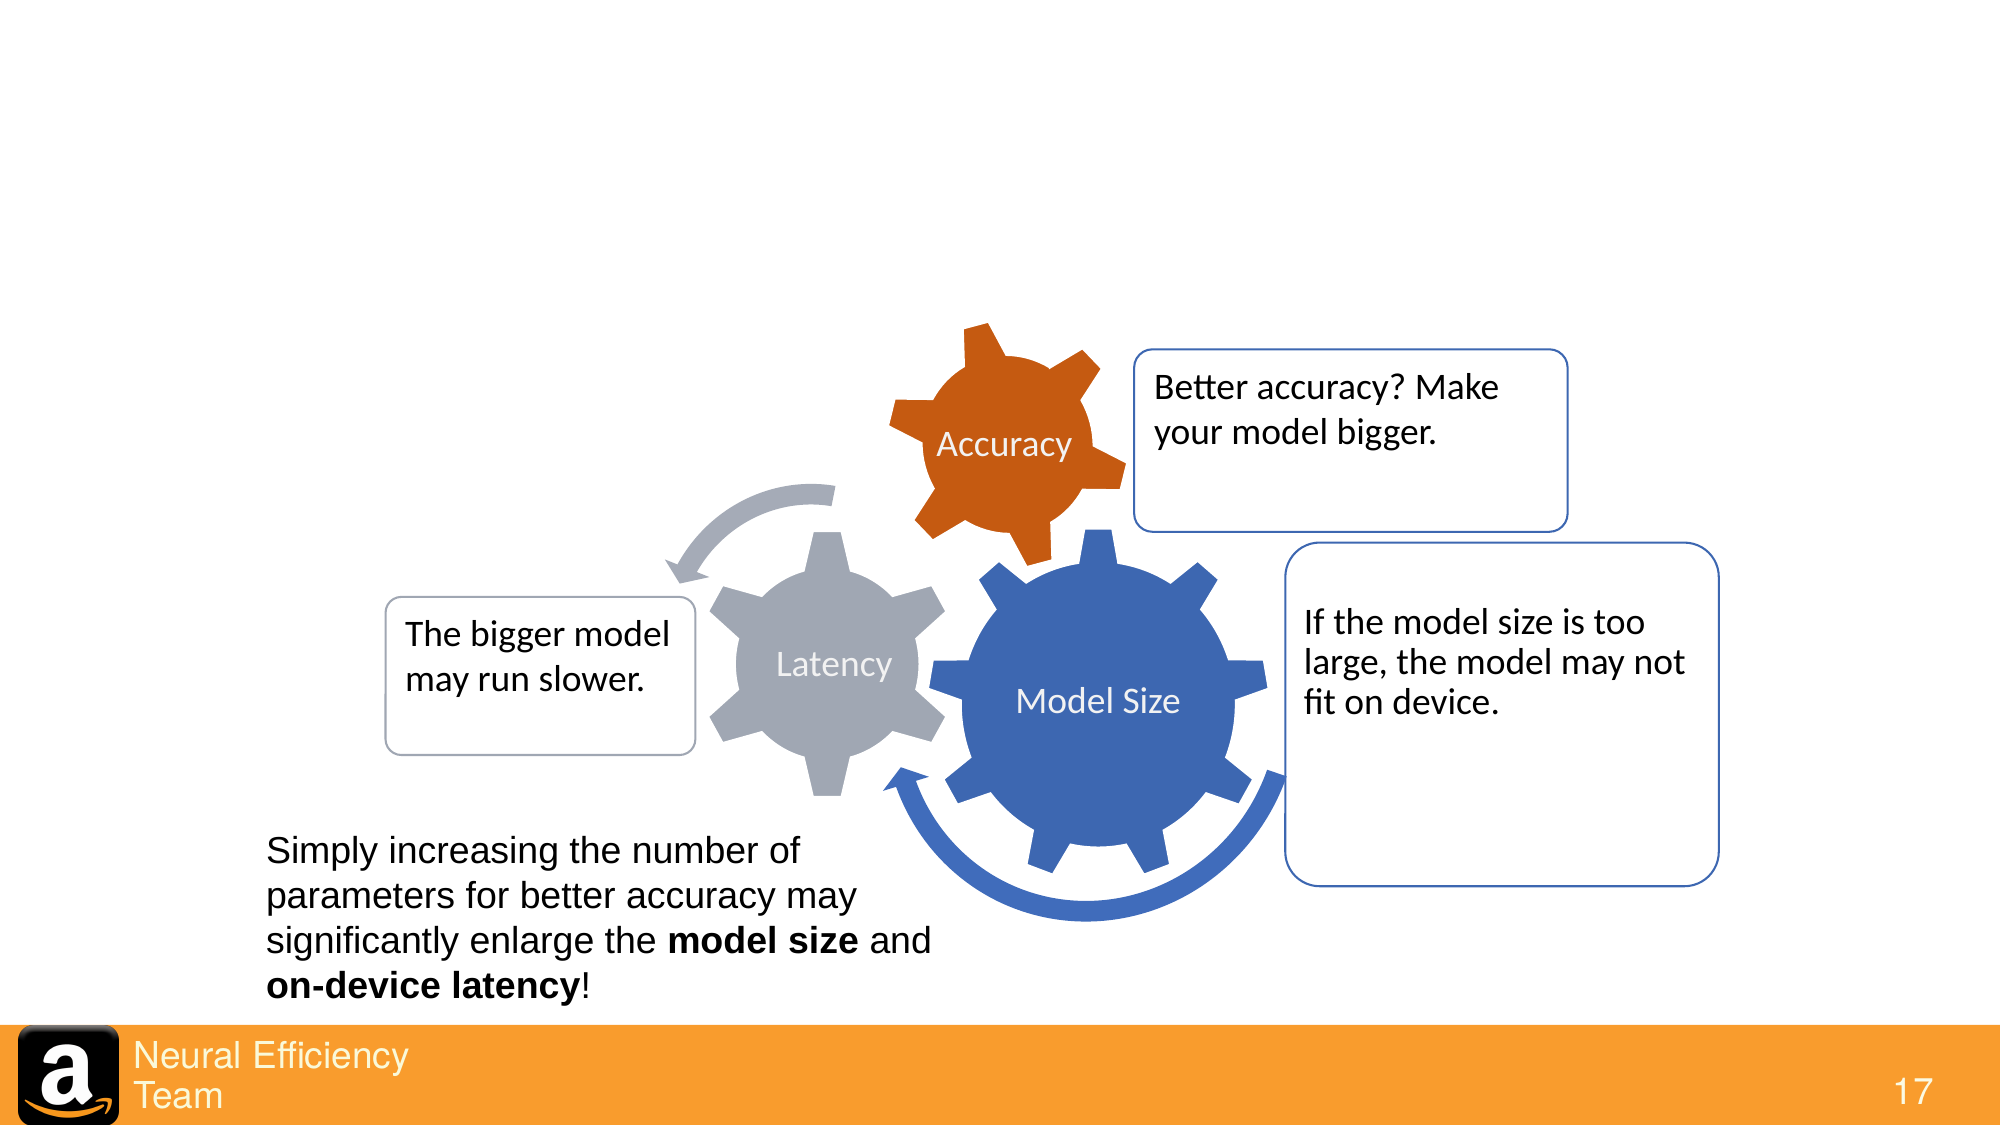

#

Accuracy
Better accuracy? Make your model bigger.

Latency
The bigger model may run slower.
Simply increasing the number of parameters for better accuracy may significantly enlarge the model size and on-device latency!

If the model size is too large, the model may not fit on device.
Model Size
Neural Efficiency Team

17